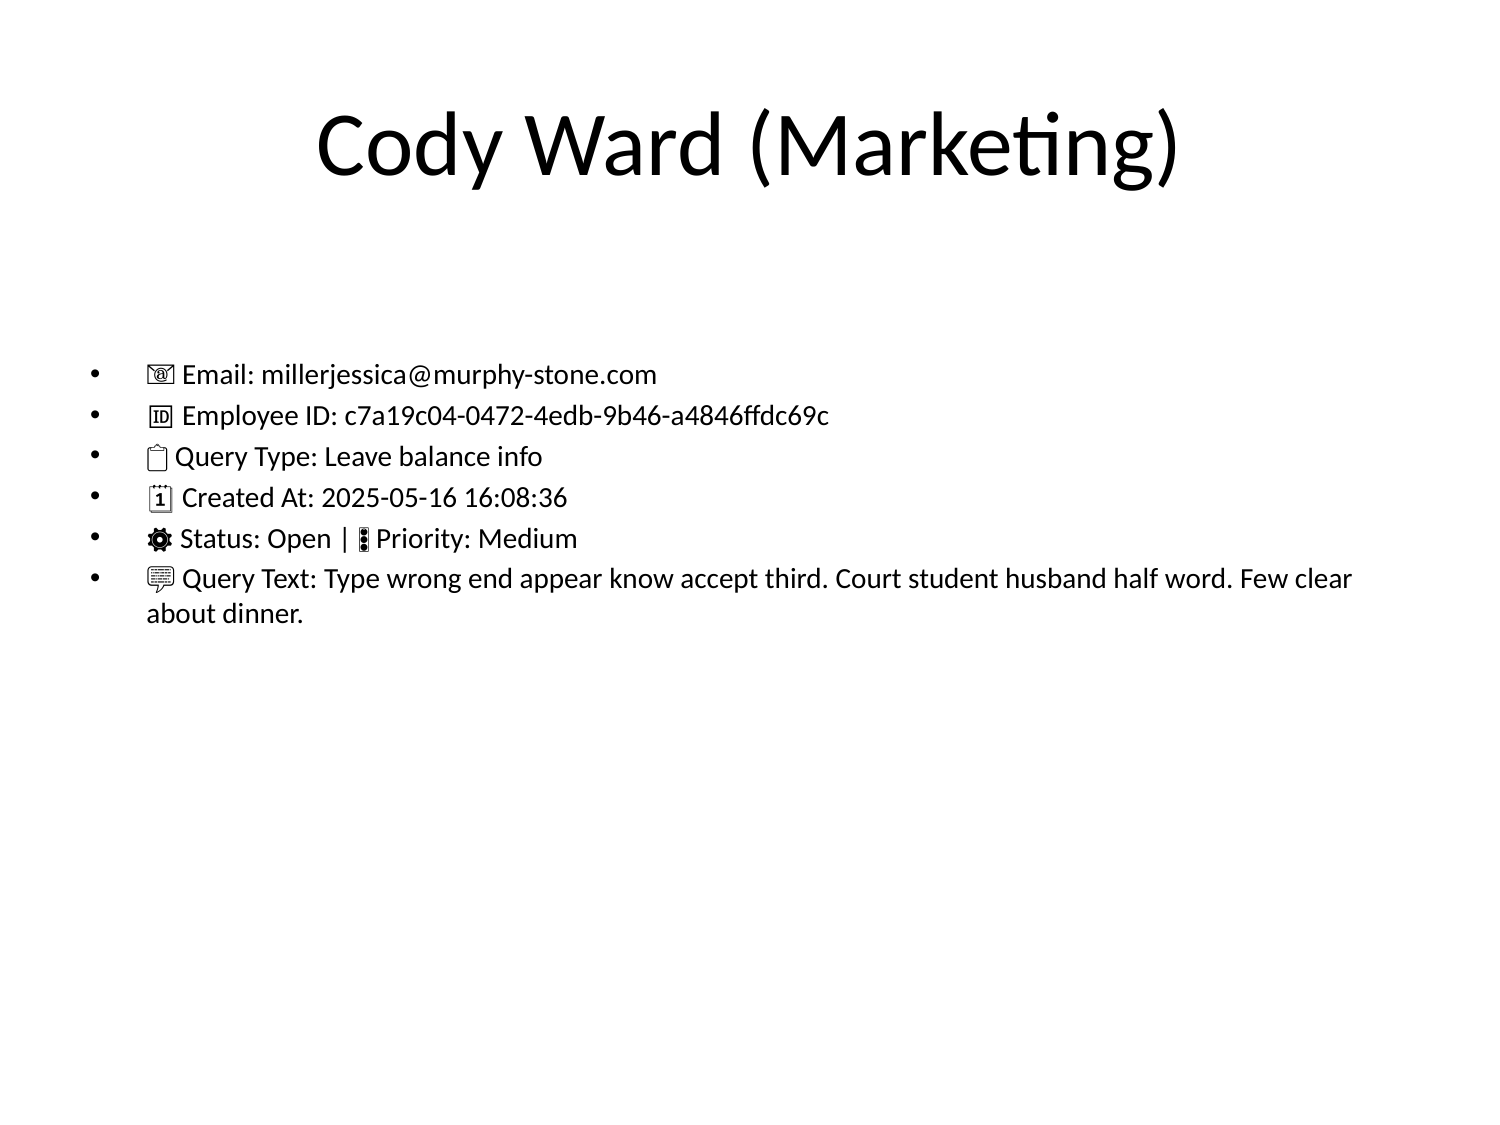

# Cody Ward (Marketing)

📧 Email: millerjessica@murphy-stone.com
🆔 Employee ID: c7a19c04-0472-4edb-9b46-a4846ffdc69c
📋 Query Type: Leave balance info
🗓 Created At: 2025-05-16 16:08:36
⚙ Status: Open | 🚦 Priority: Medium
💬 Query Text: Type wrong end appear know accept third. Court student husband half word. Few clear about dinner.